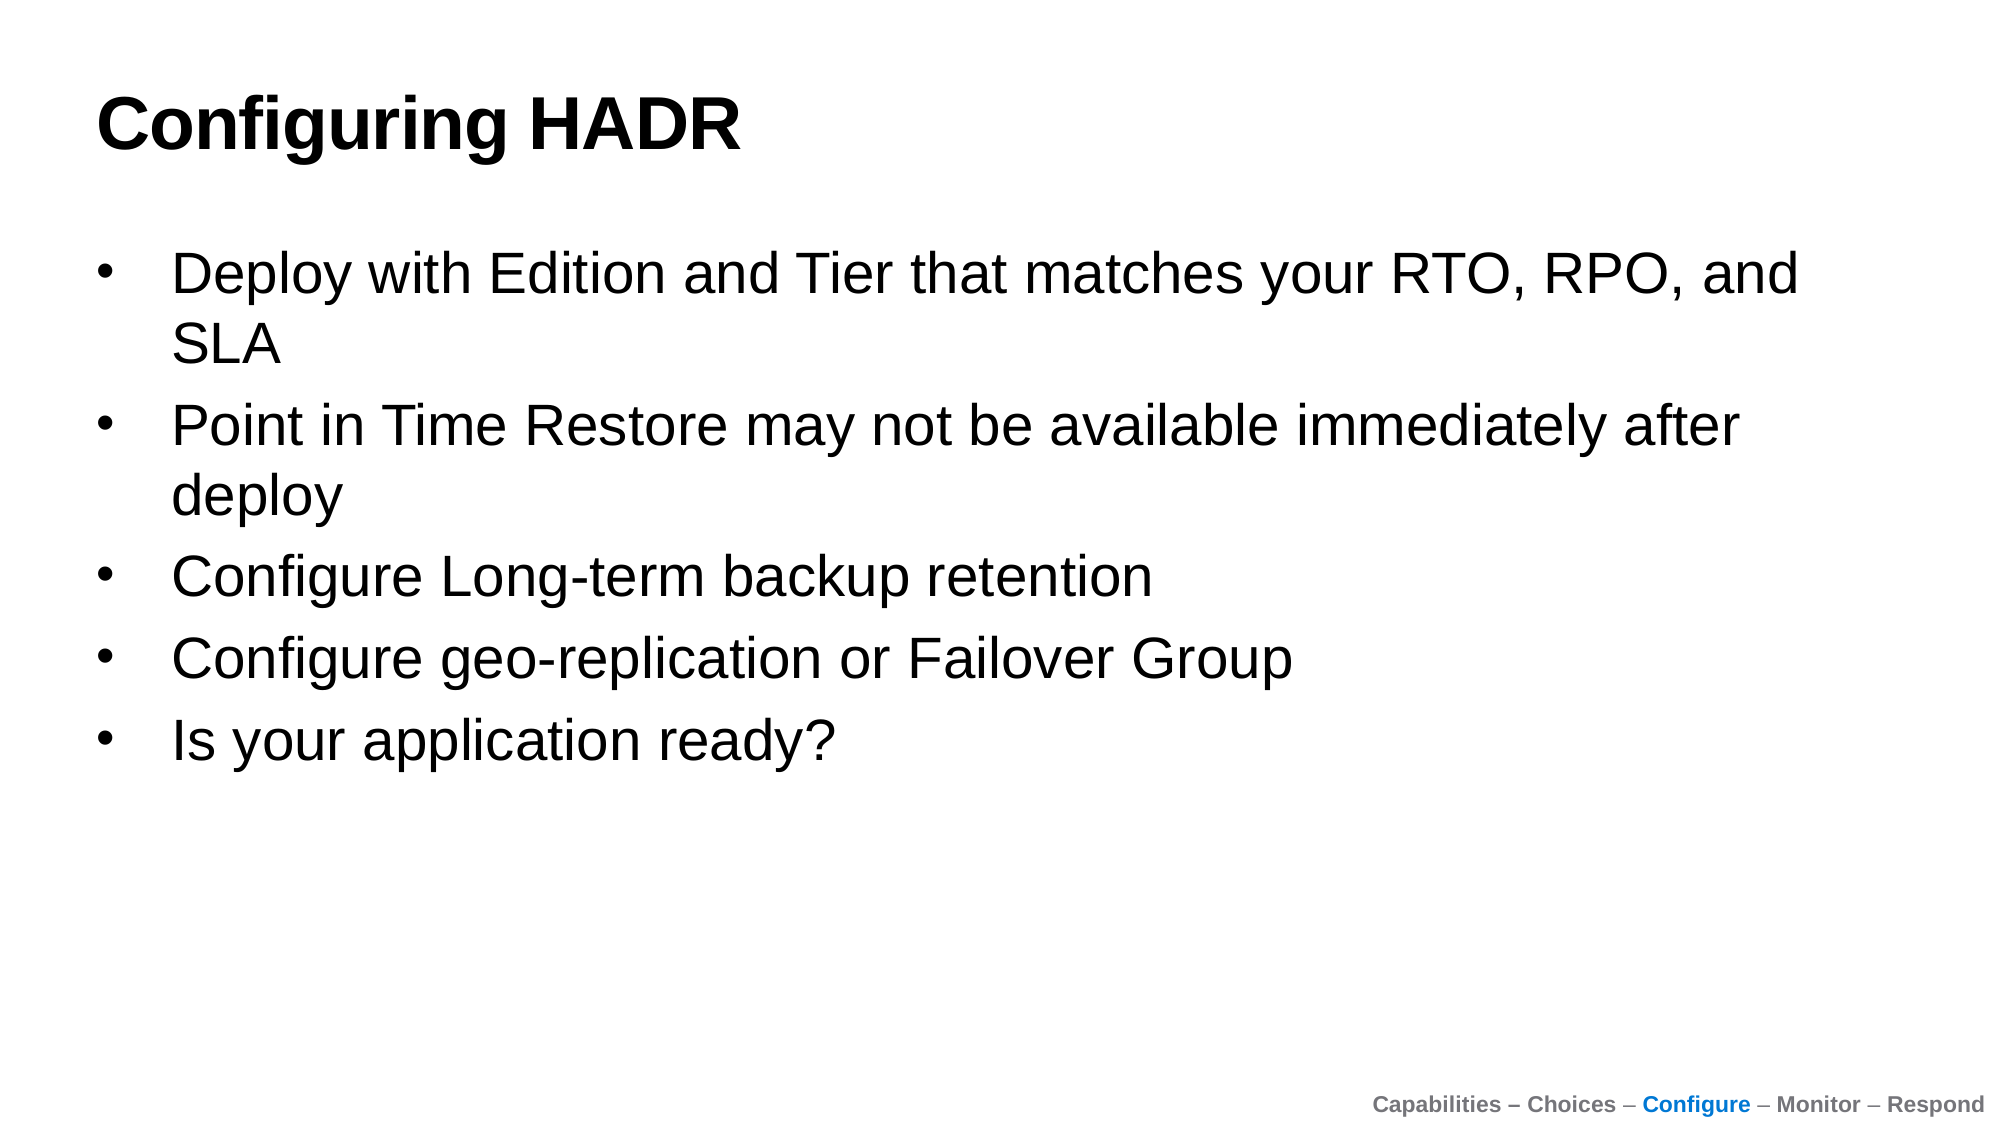

# Configuring HADR
Deploy with Edition and Tier that matches your RTO, RPO, and SLA
Point in Time Restore may not be available immediately after deploy
Configure Long-term backup retention
Configure geo-replication or Failover Group
Is your application ready?
Capabilities – Choices – Configure – Monitor – Respond